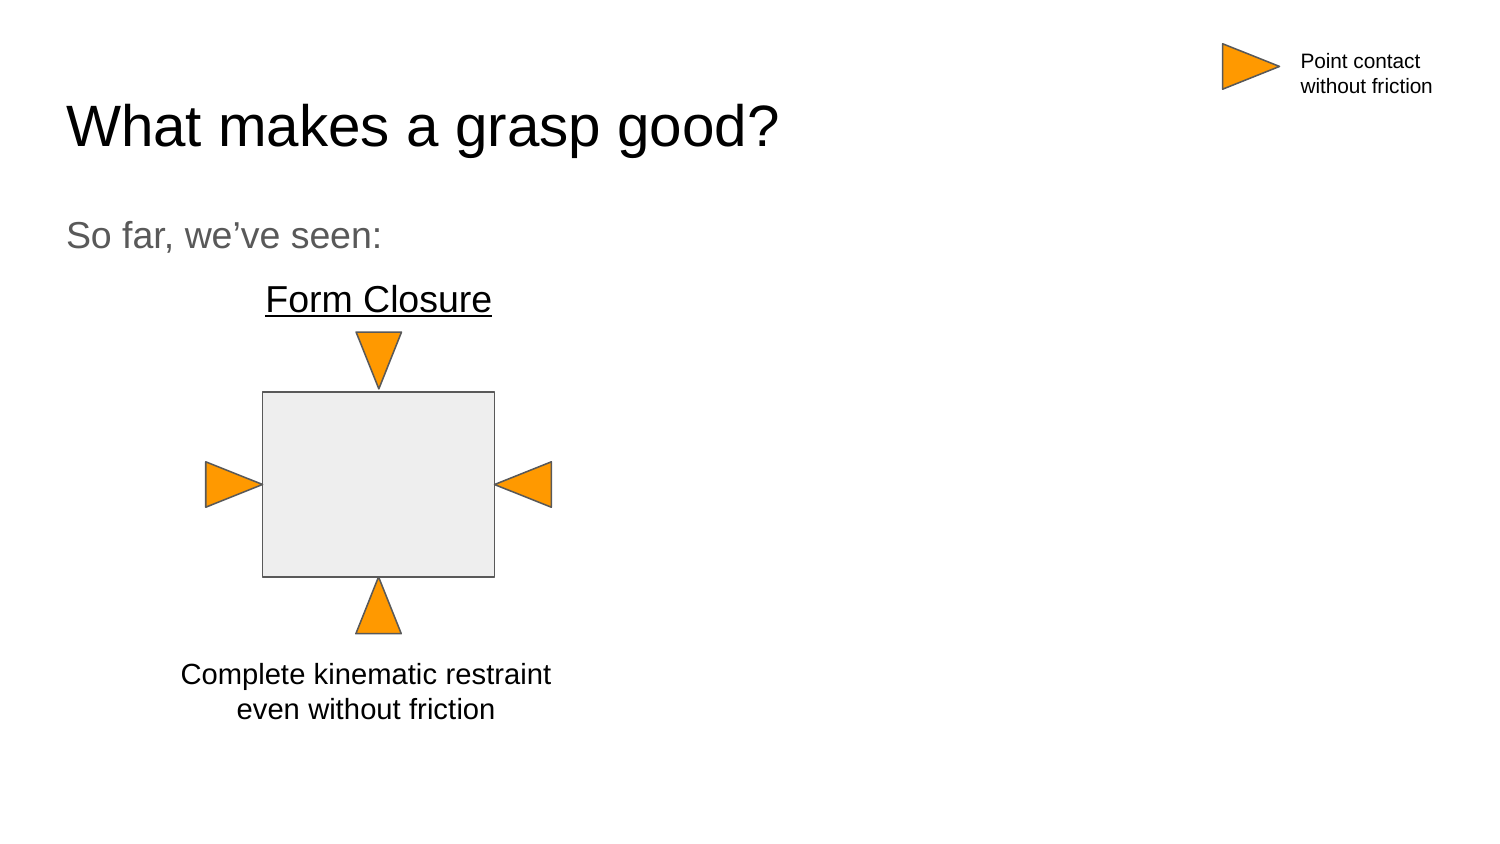

Point contact without friction

# What makes a grasp good?
So far, we’ve seen:

Form Closure

Complete kinematic restraint even without friction